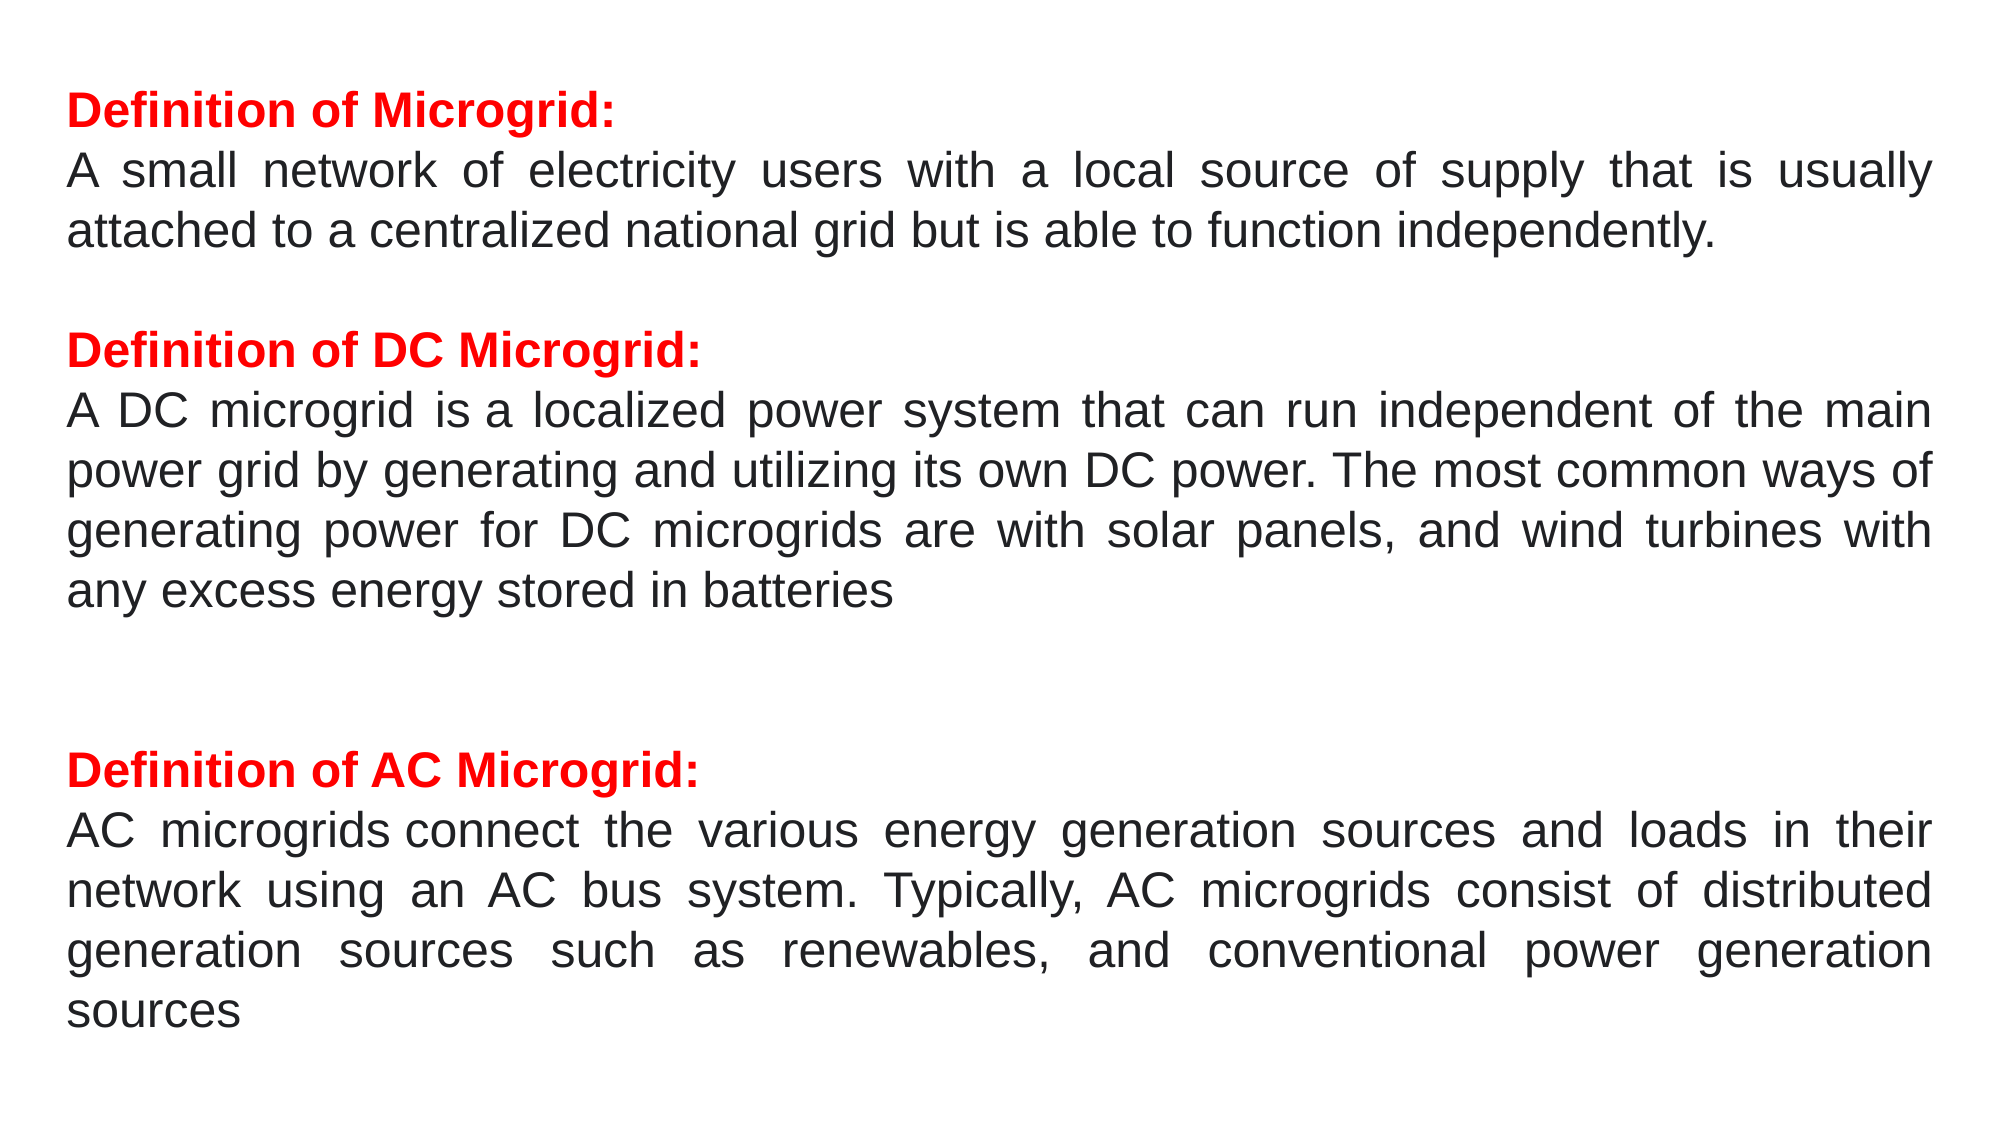

Definition of Microgrid:
A small network of electricity users with a local source of supply that is usually attached to a centralized national grid but is able to function independently.

Definition of DC Microgrid:
A DC microgrid is a localized power system that can run independent of the main power grid by generating and utilizing its own DC power. The most common ways of generating power for DC microgrids are with solar panels, and wind turbines with any excess energy stored in batteries

Definition of AC Microgrid:
AC microgrids connect the various energy generation sources and loads in their network using an AC bus system. Typically, AC microgrids consist of distributed generation sources such as renewables, and conventional power generation sources